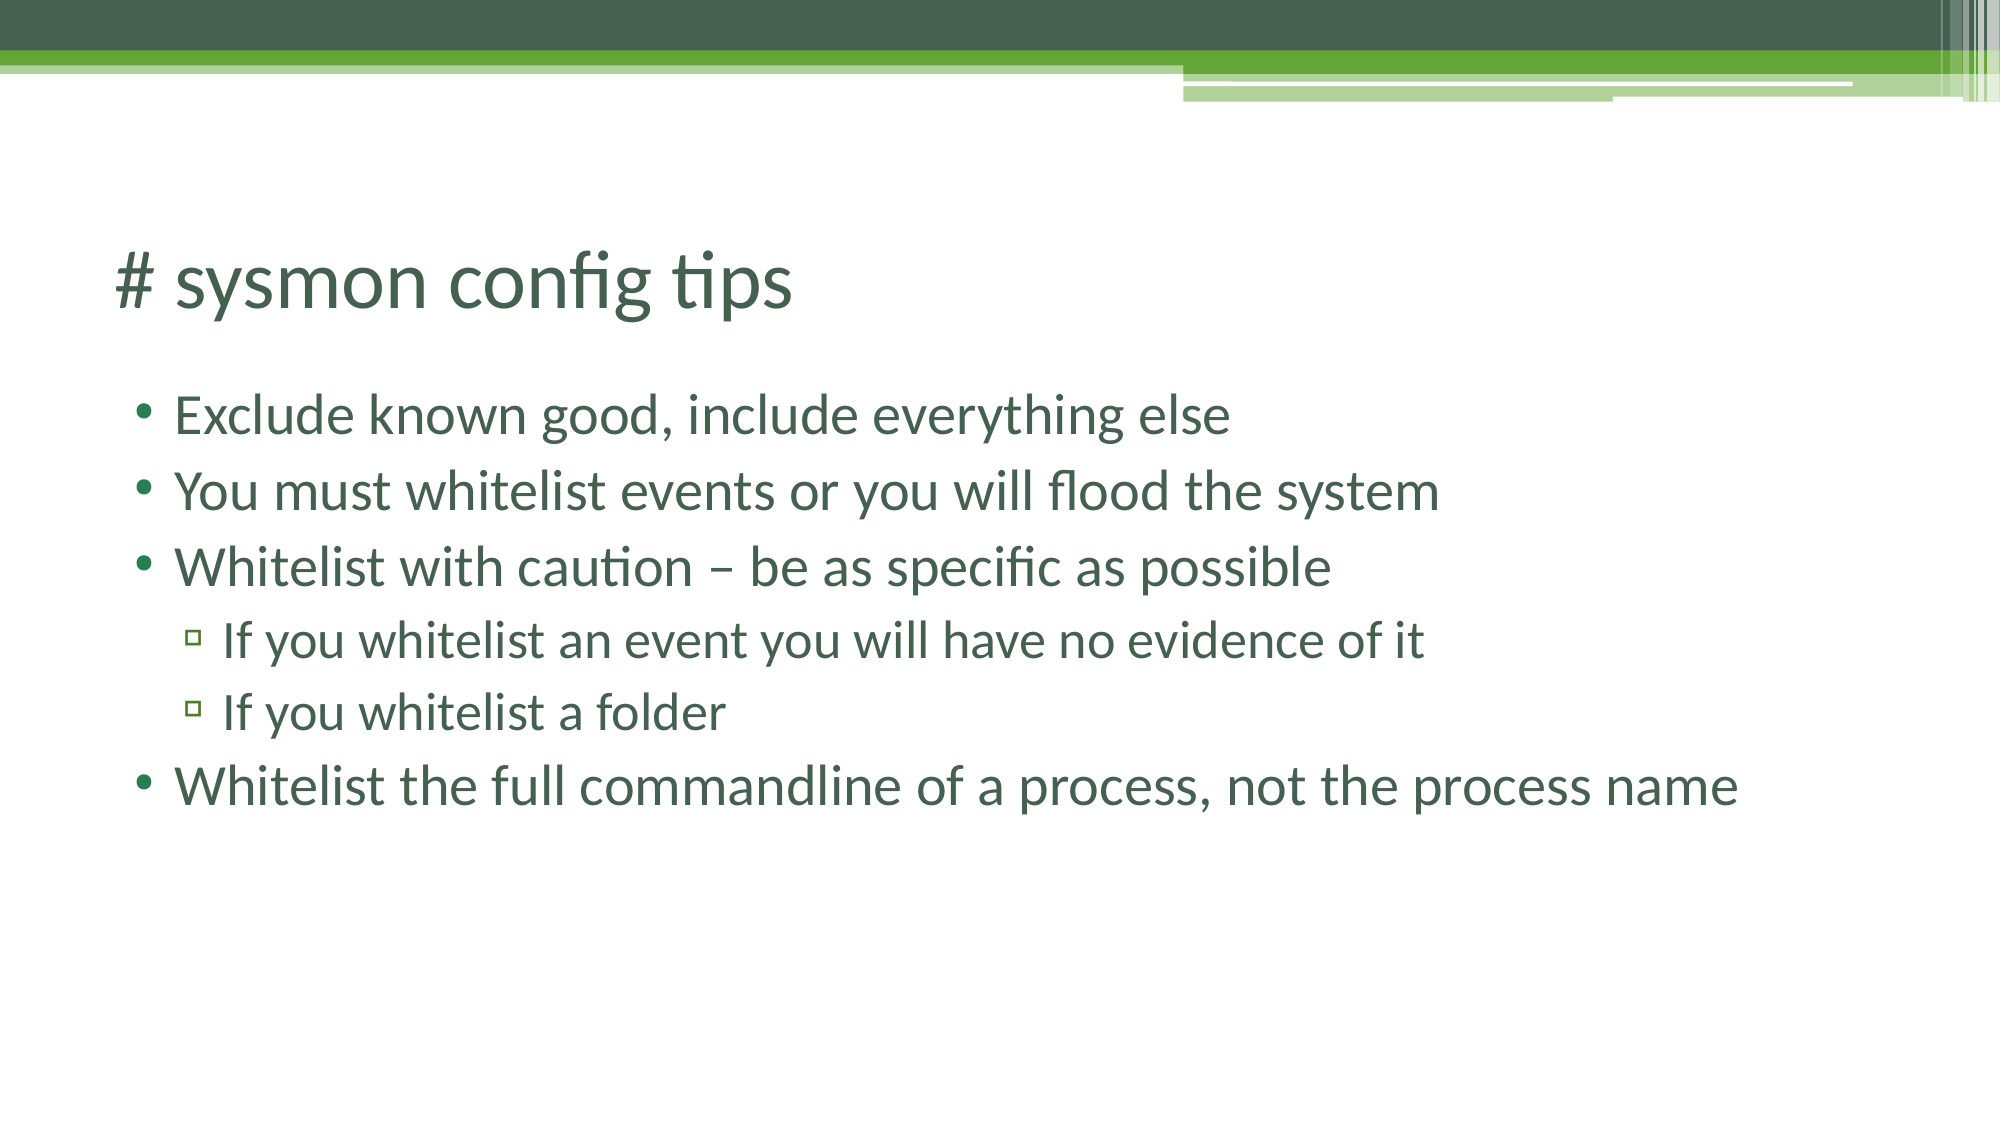

# # sysmon config tips
Exclude known good, include everything else
You must whitelist events or you will flood the system
Whitelist with caution – be as specific as possible
If you whitelist an event you will have no evidence of it
If you whitelist a folder
Whitelist the full commandline of a process, not the process name